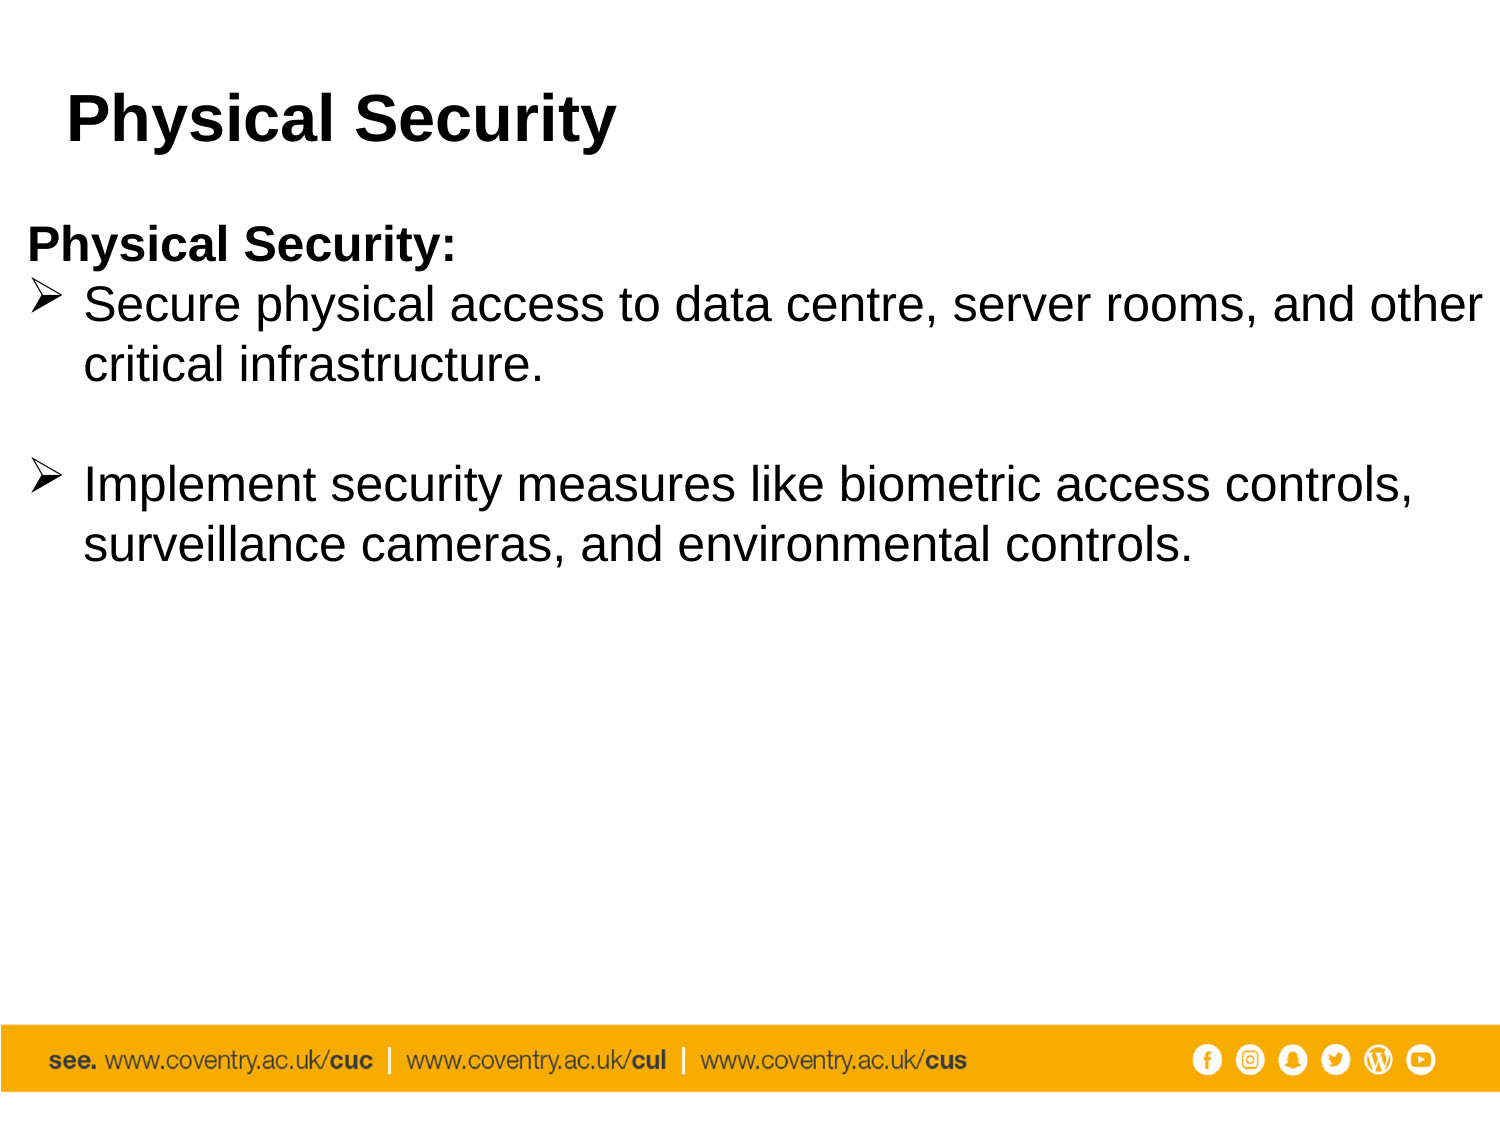

# Physical Security
Physical Security:
Secure physical access to data centre, server rooms, and other critical infrastructure.

Implement security measures like biometric access controls, surveillance cameras, and environmental controls.